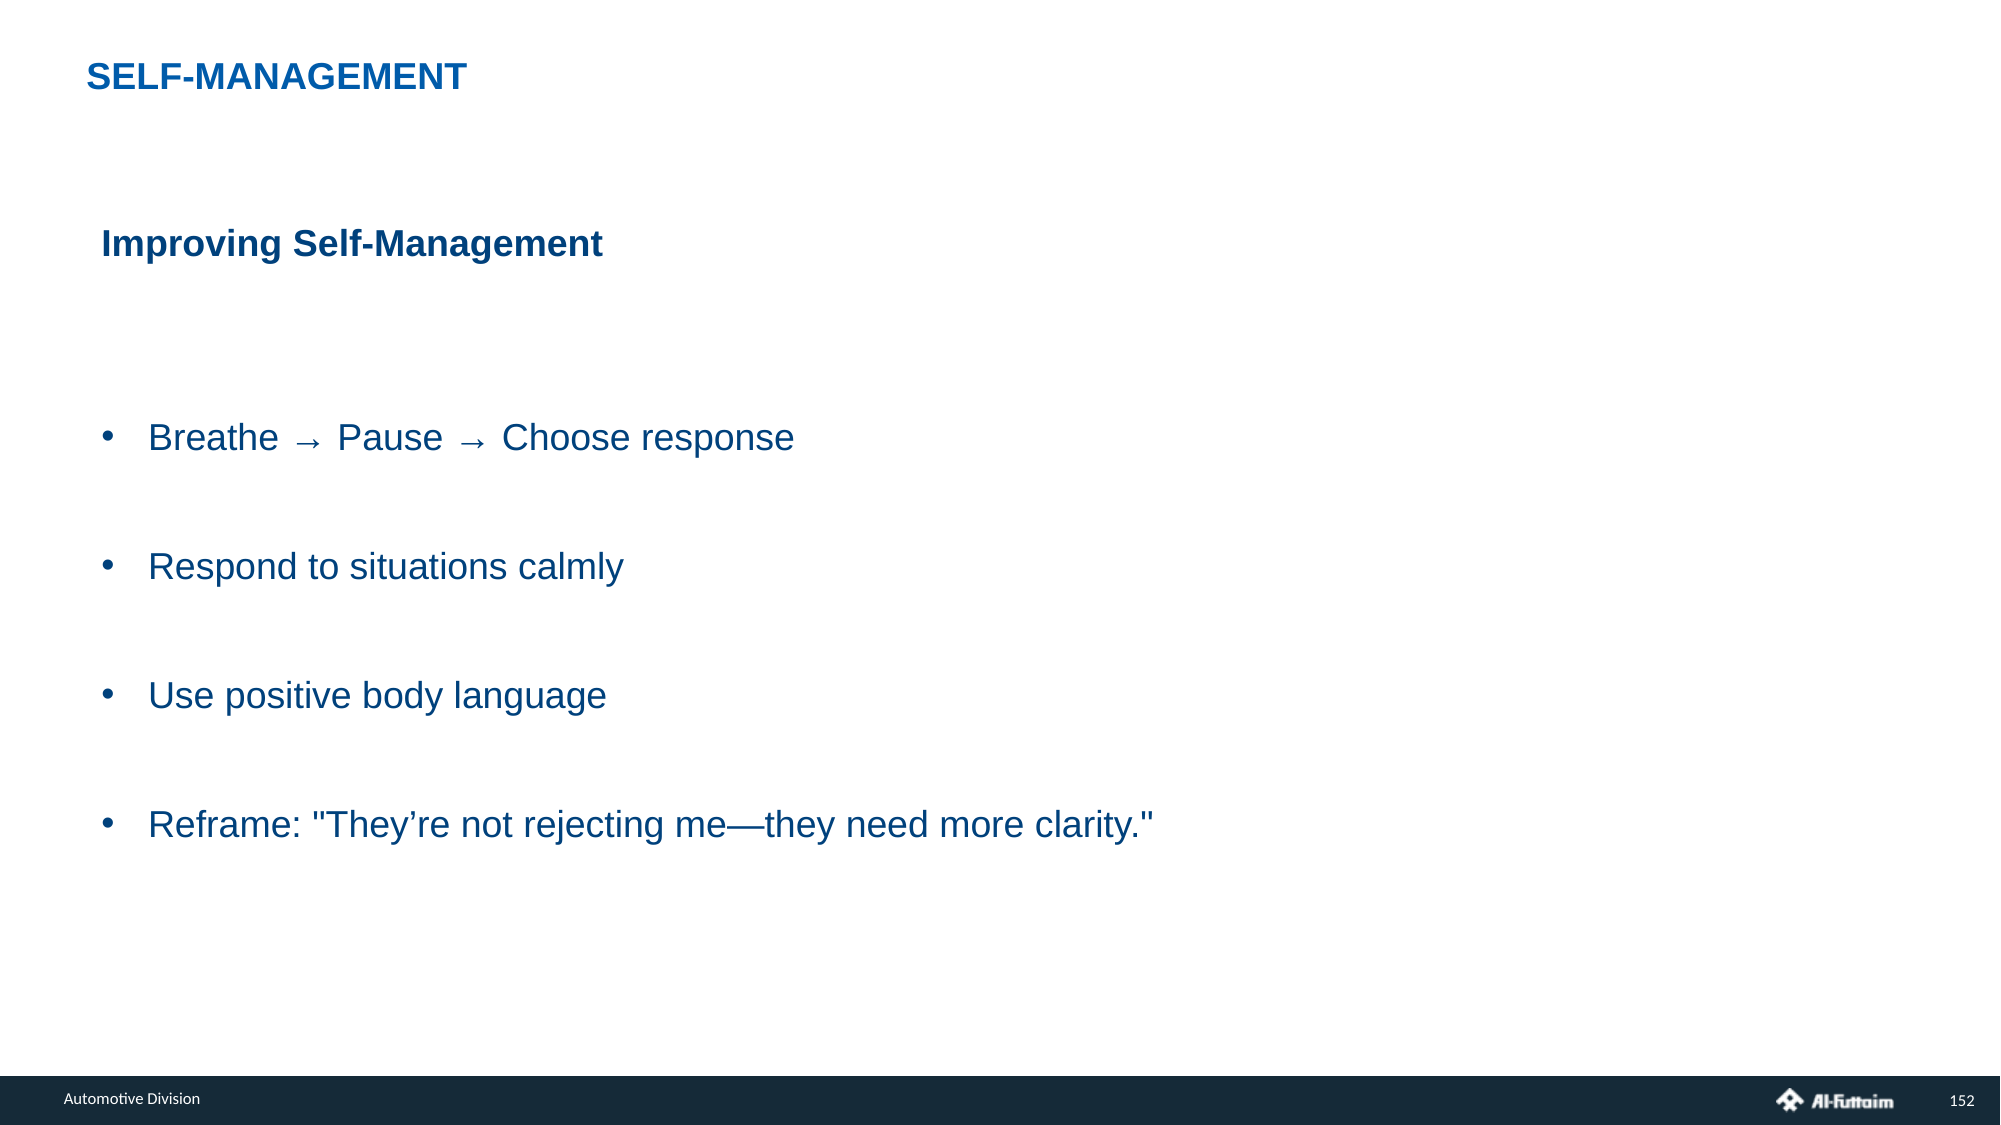

SELF-MANAGEMENT
Improving Self-Management

Breathe → Pause → Choose response
Respond to situations calmly
Use positive body language
Reframe: "They’re not rejecting me—they need more clarity."